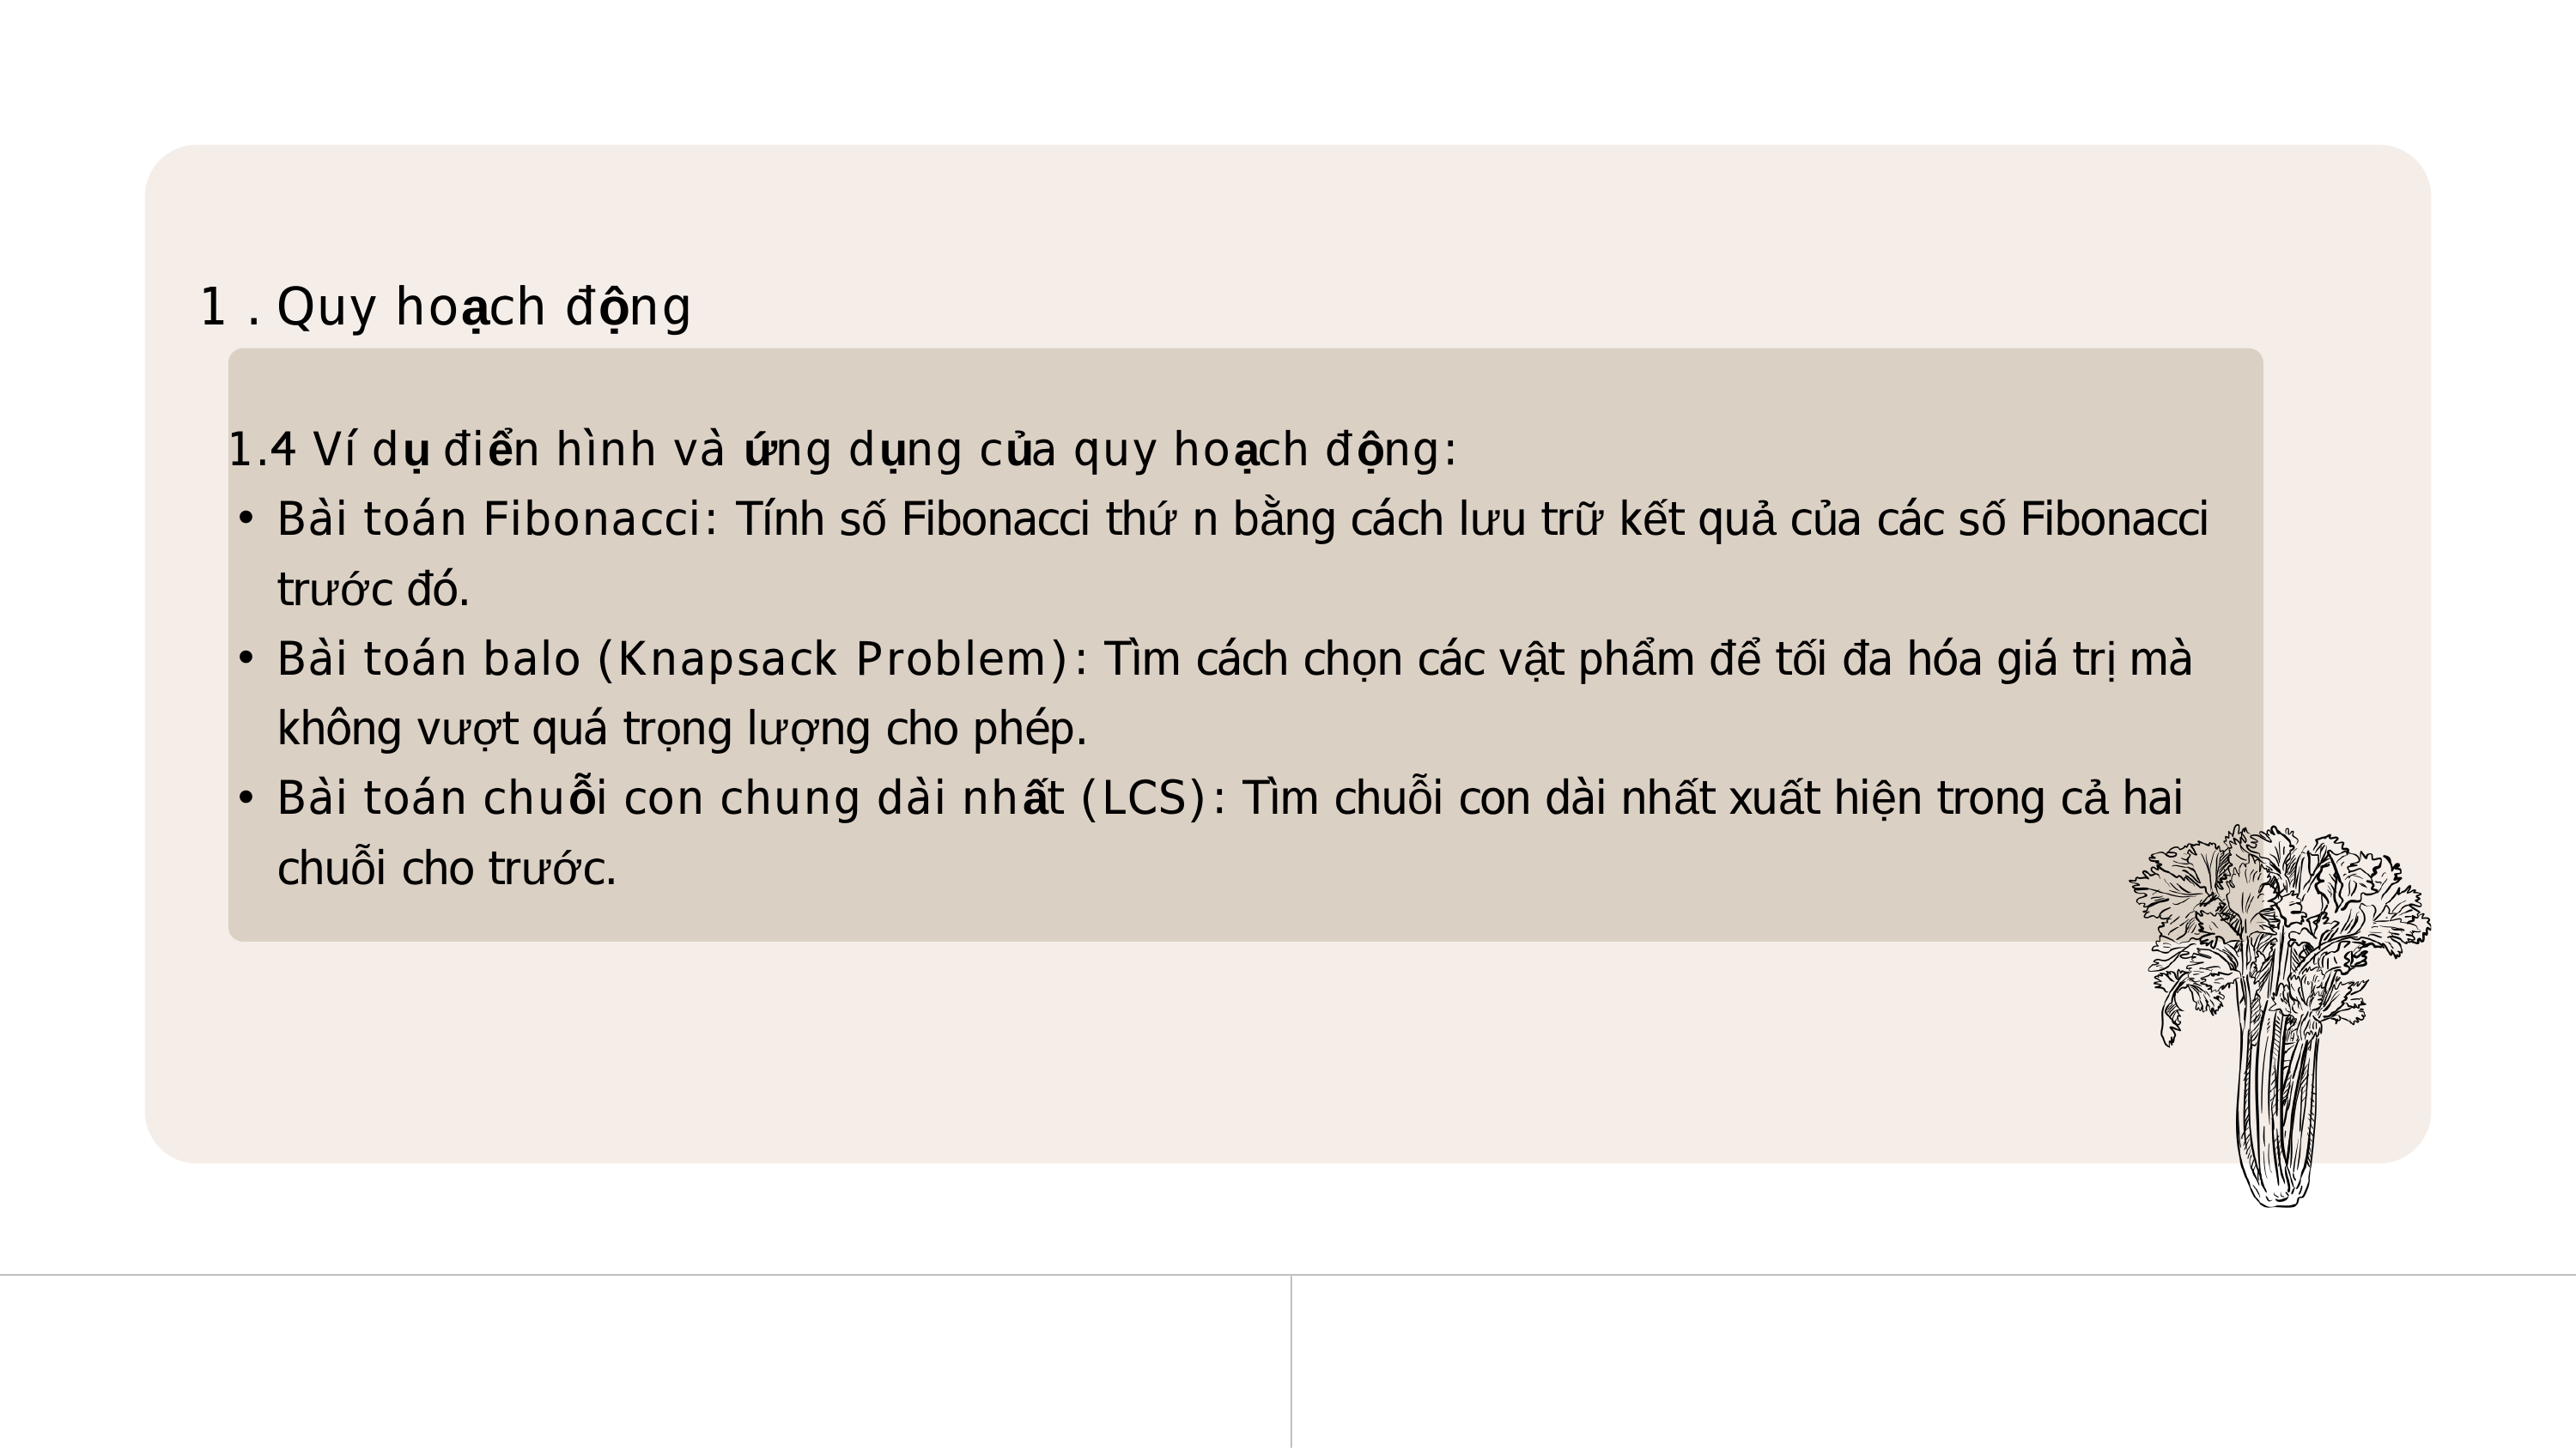

1 . Quy hoạch động

  1.4 Ví dụ điển hình và ứng dụng của quy hoạch động:
Bài toán Fibonacci: Tính số Fibonacci thứ n bằng cách lưu trữ kết quả của các số Fibonacci trước đó.
Bài toán balo (Knapsack Problem): Tìm cách chọn các vật phẩm để tối đa hóa giá trị mà không vượt quá trọng lượng cho phép.
Bài toán chuỗi con chung dài nhất (LCS): Tìm chuỗi con dài nhất xuất hiện trong cả hai chuỗi cho trước.